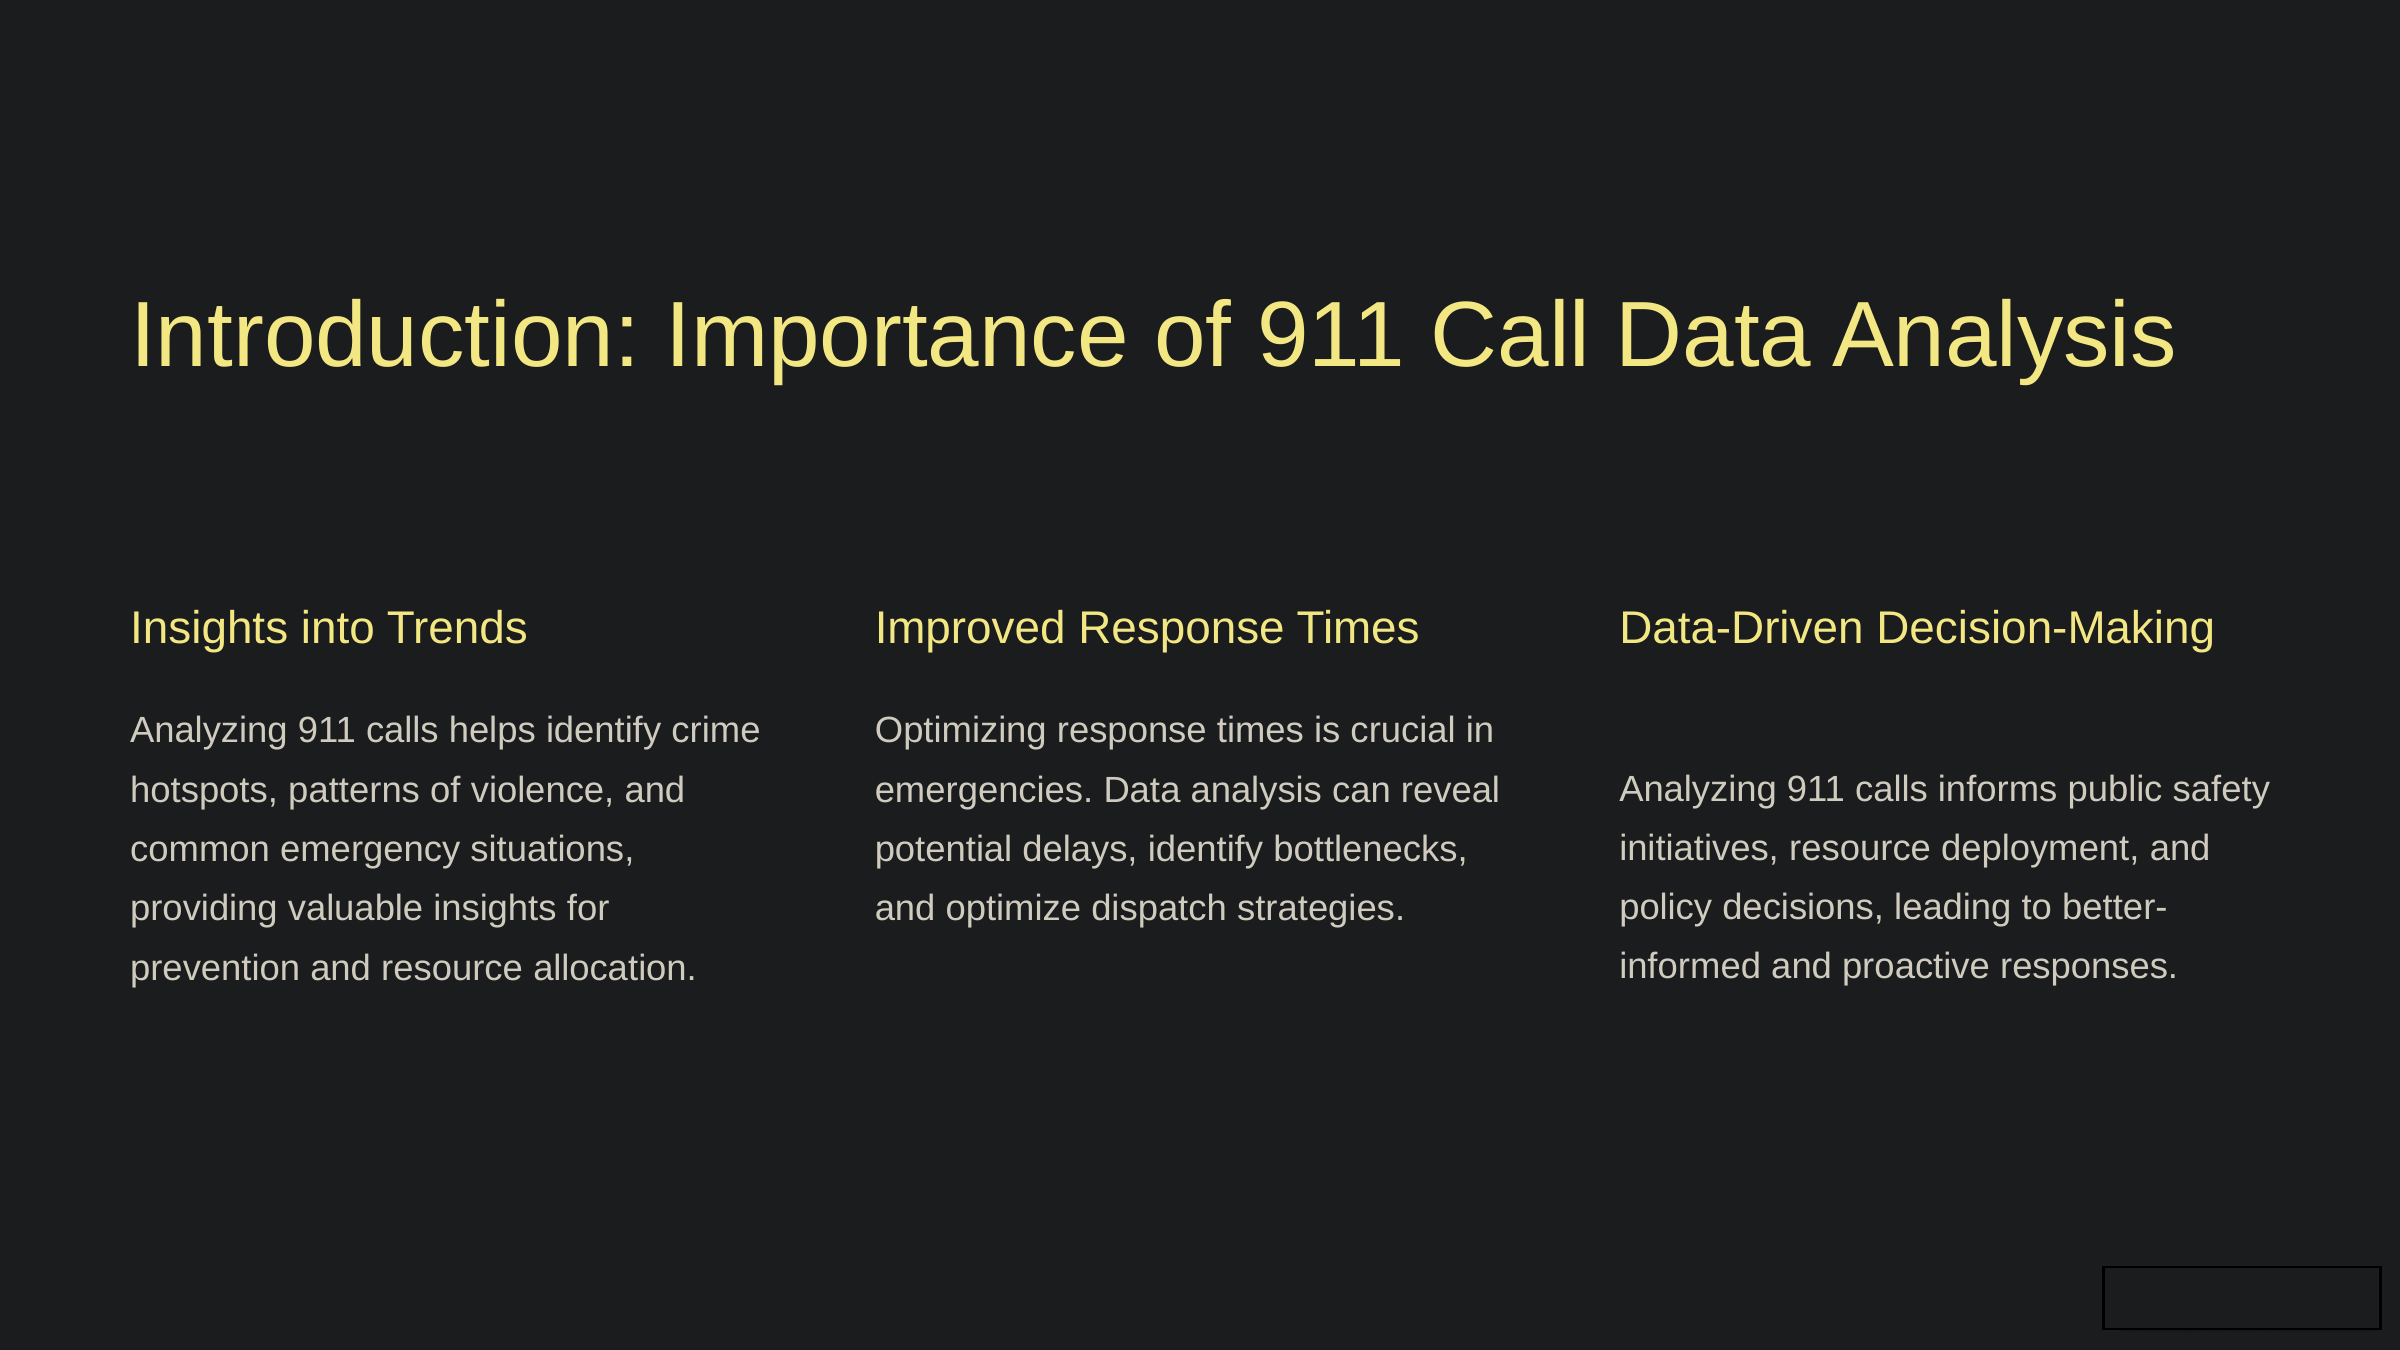

Introduction: Importance of 911 Call Data Analysis
Insights into Trends
Improved Response Times
Data-Driven Decision-Making
Analyzing 911 calls helps identify crime hotspots, patterns of violence, and common emergency situations, providing valuable insights for prevention and resource allocation.
Optimizing response times is crucial in emergencies. Data analysis can reveal potential delays, identify bottlenecks, and optimize dispatch strategies.
Analyzing 911 calls informs public safety initiatives, resource deployment, and policy decisions, leading to better-informed and proactive responses.